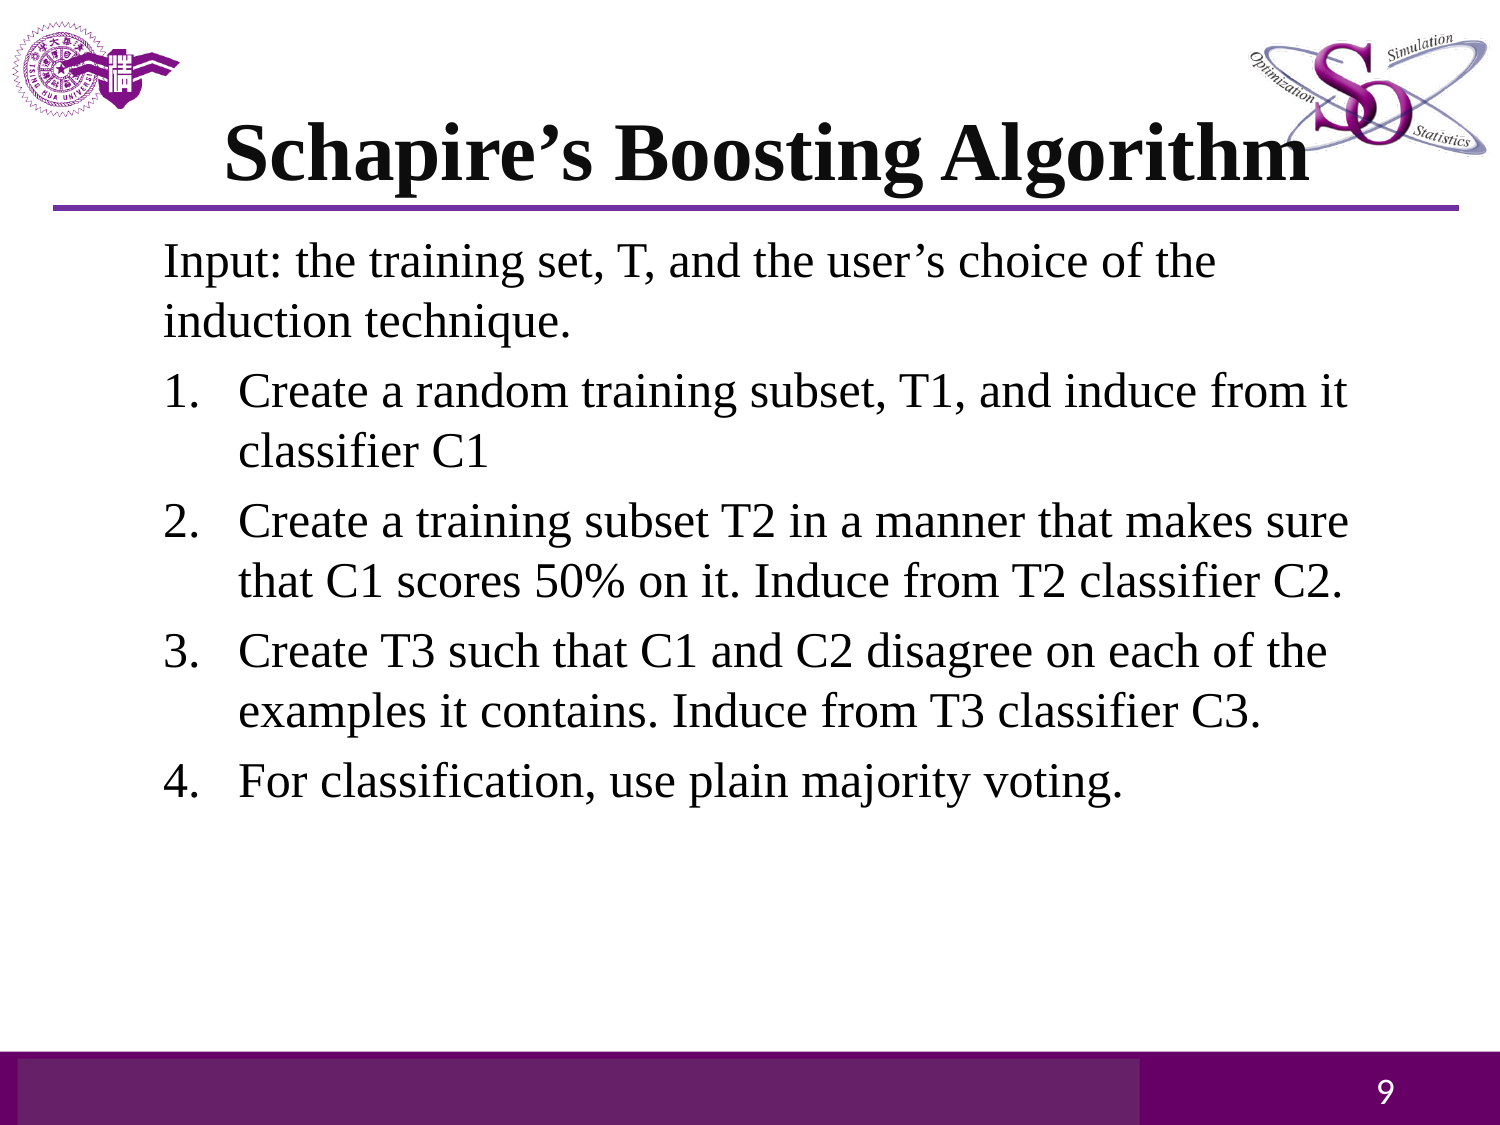

# Schapire’s Boosting Algorithm
Input: the training set, T, and the user’s choice of the induction technique.
Create a random training subset, T1, and induce from it classifier C1
Create a training subset T2 in a manner that makes sure that C1 scores 50% on it. Induce from T2 classifier C2.
Create T3 such that C1 and C2 disagree on each of the examples it contains. Induce from T3 classifier C3.
For classification, use plain majority voting.